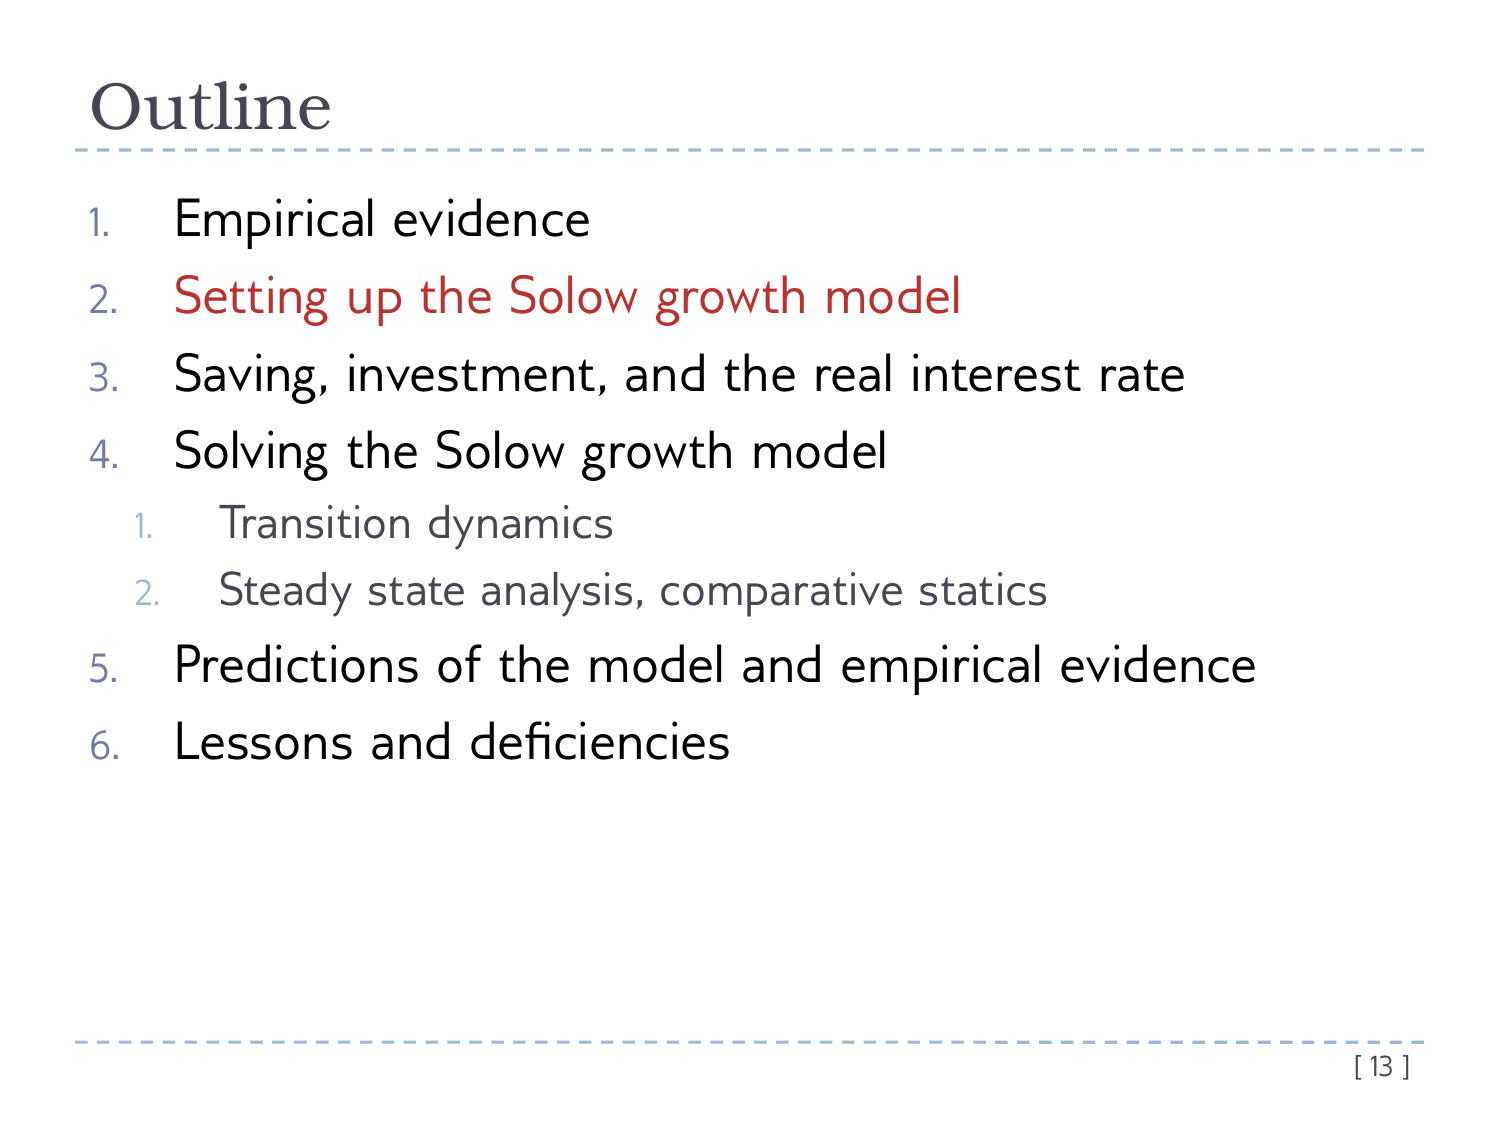

# Outline
Empirical evidence
Setting up the Solow growth model
Saving, investment, and the real interest rate
Solving the Solow growth model
Transition dynamics
Steady state analysis, comparative statics
Predictions of the model and empirical evidence
Lessons and deficiencies
[ 13 ]